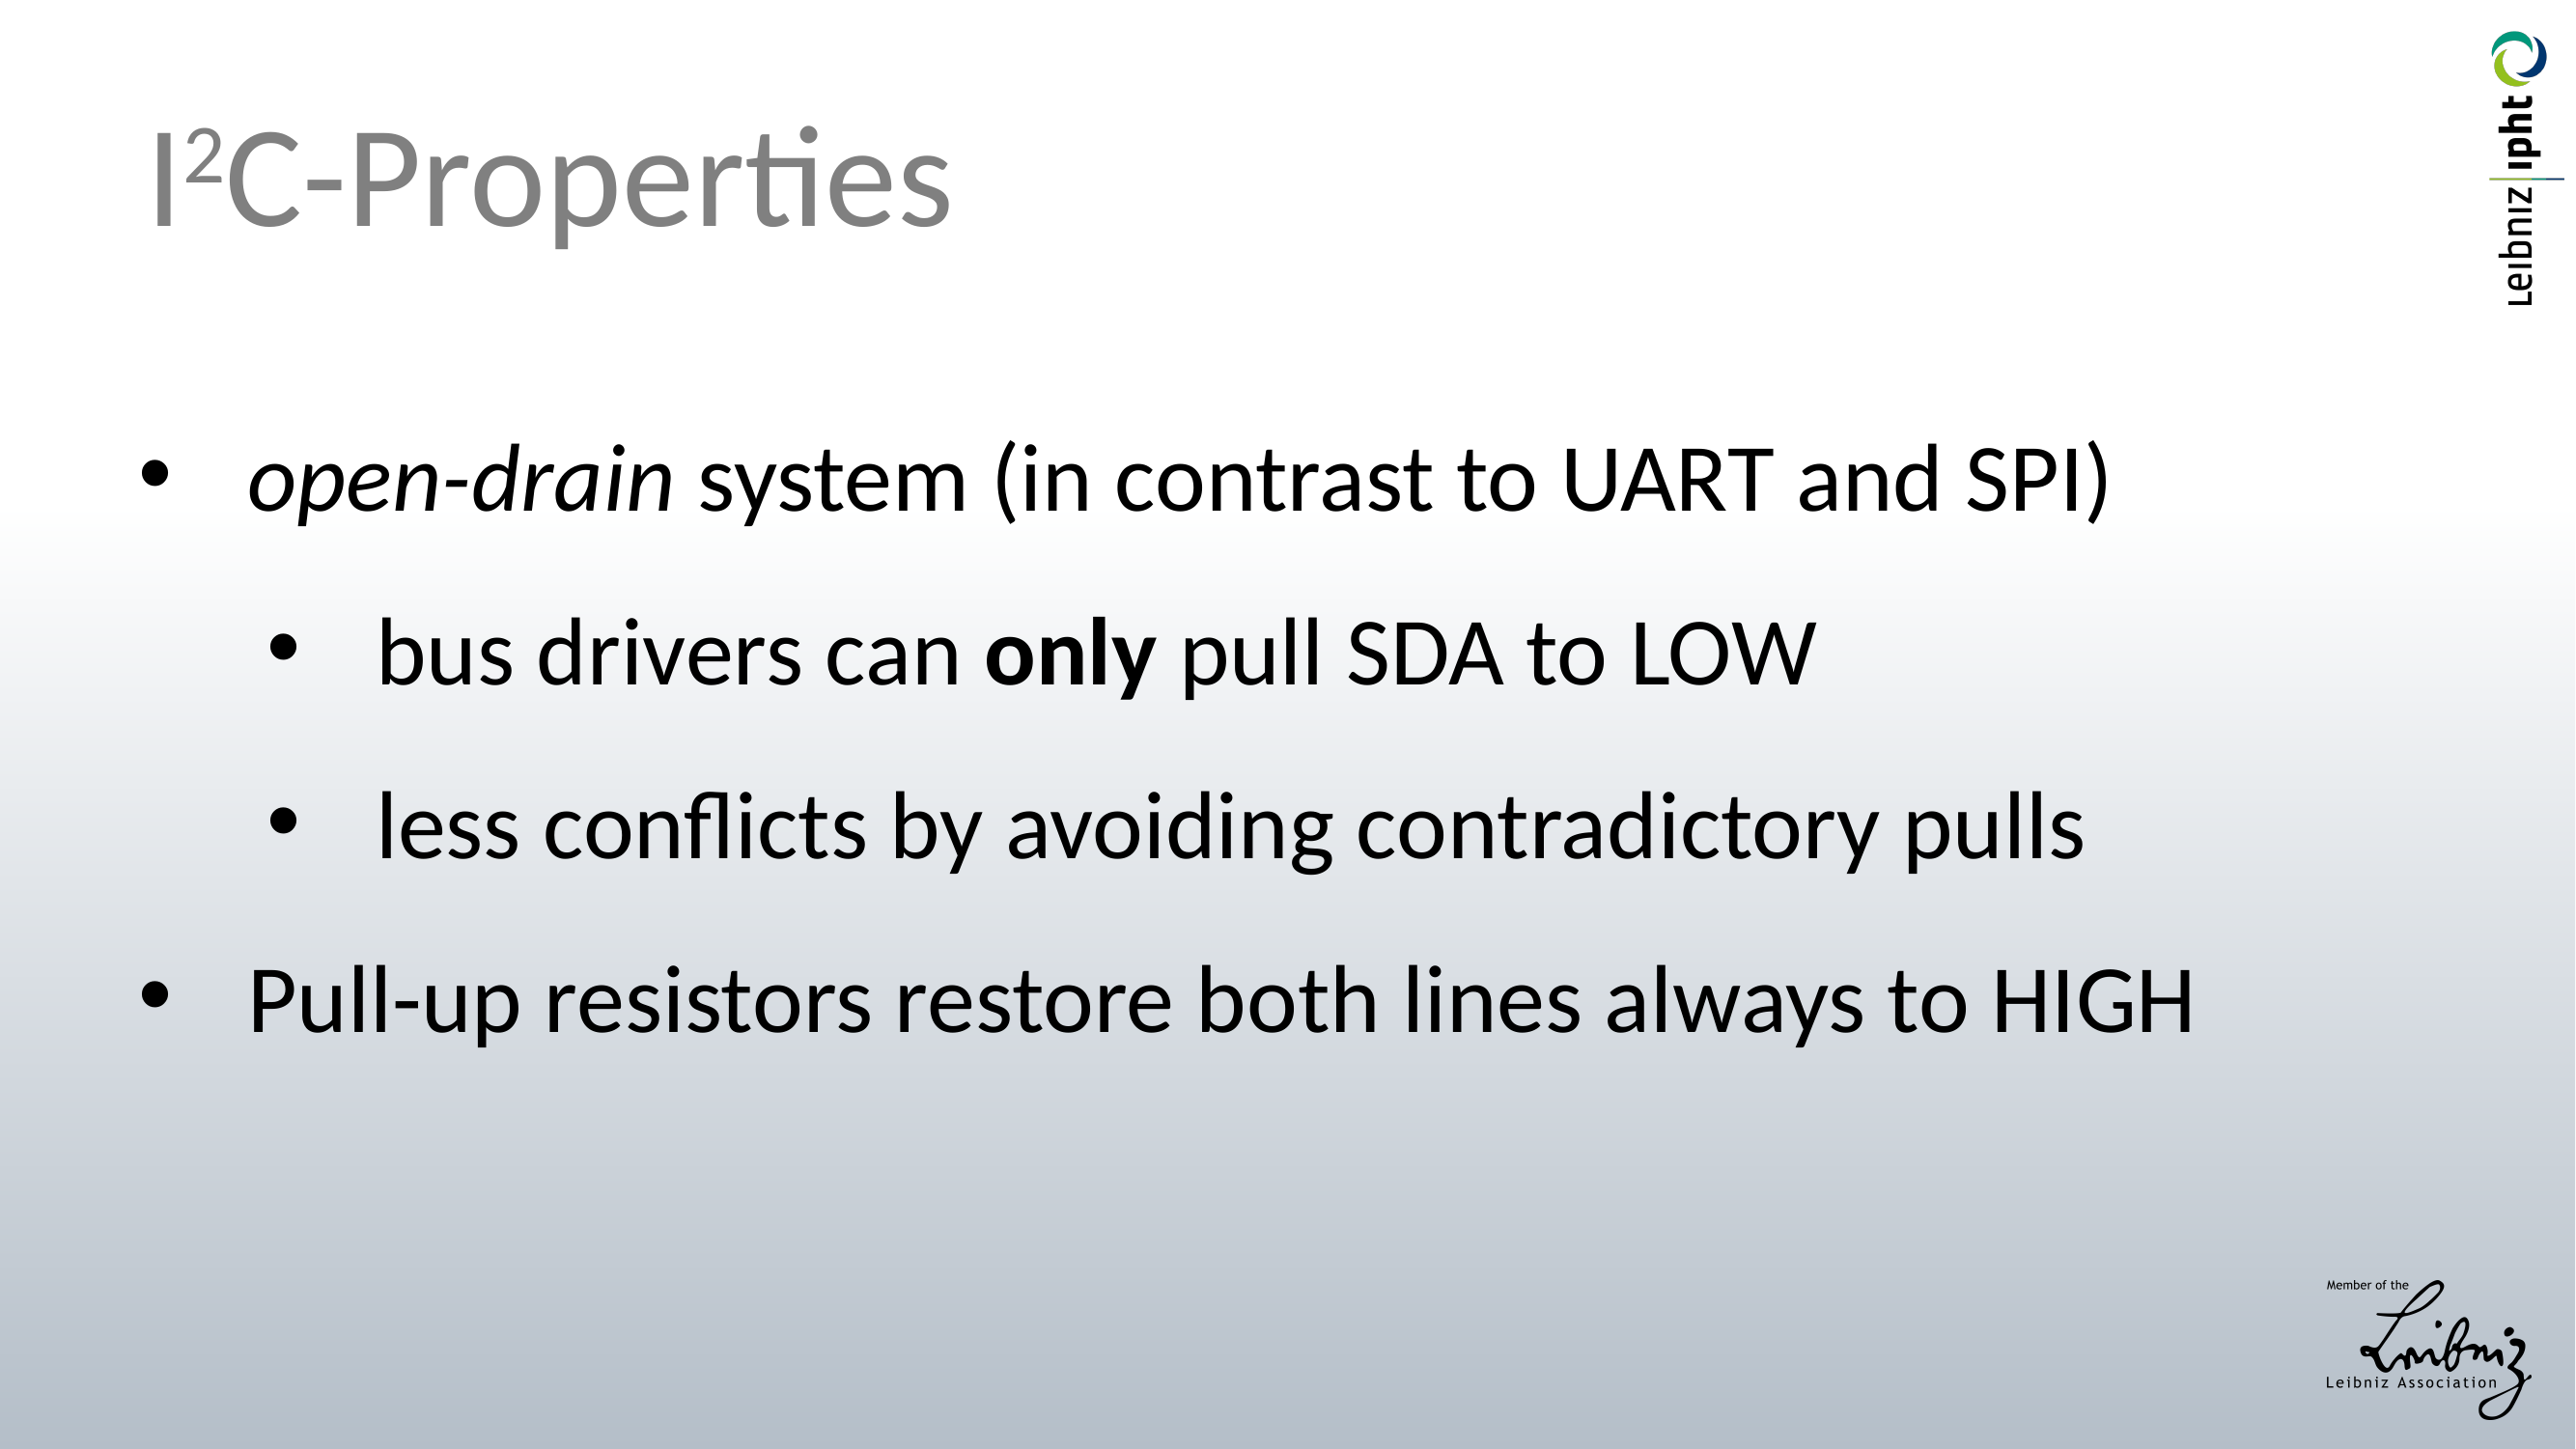

I2C-Properties

open-drain system (in contrast to UART and SPI)
bus drivers can only pull SDA to LOW
less conflicts by avoiding contradictory pulls
Pull-up resistors restore both lines always to HIGH